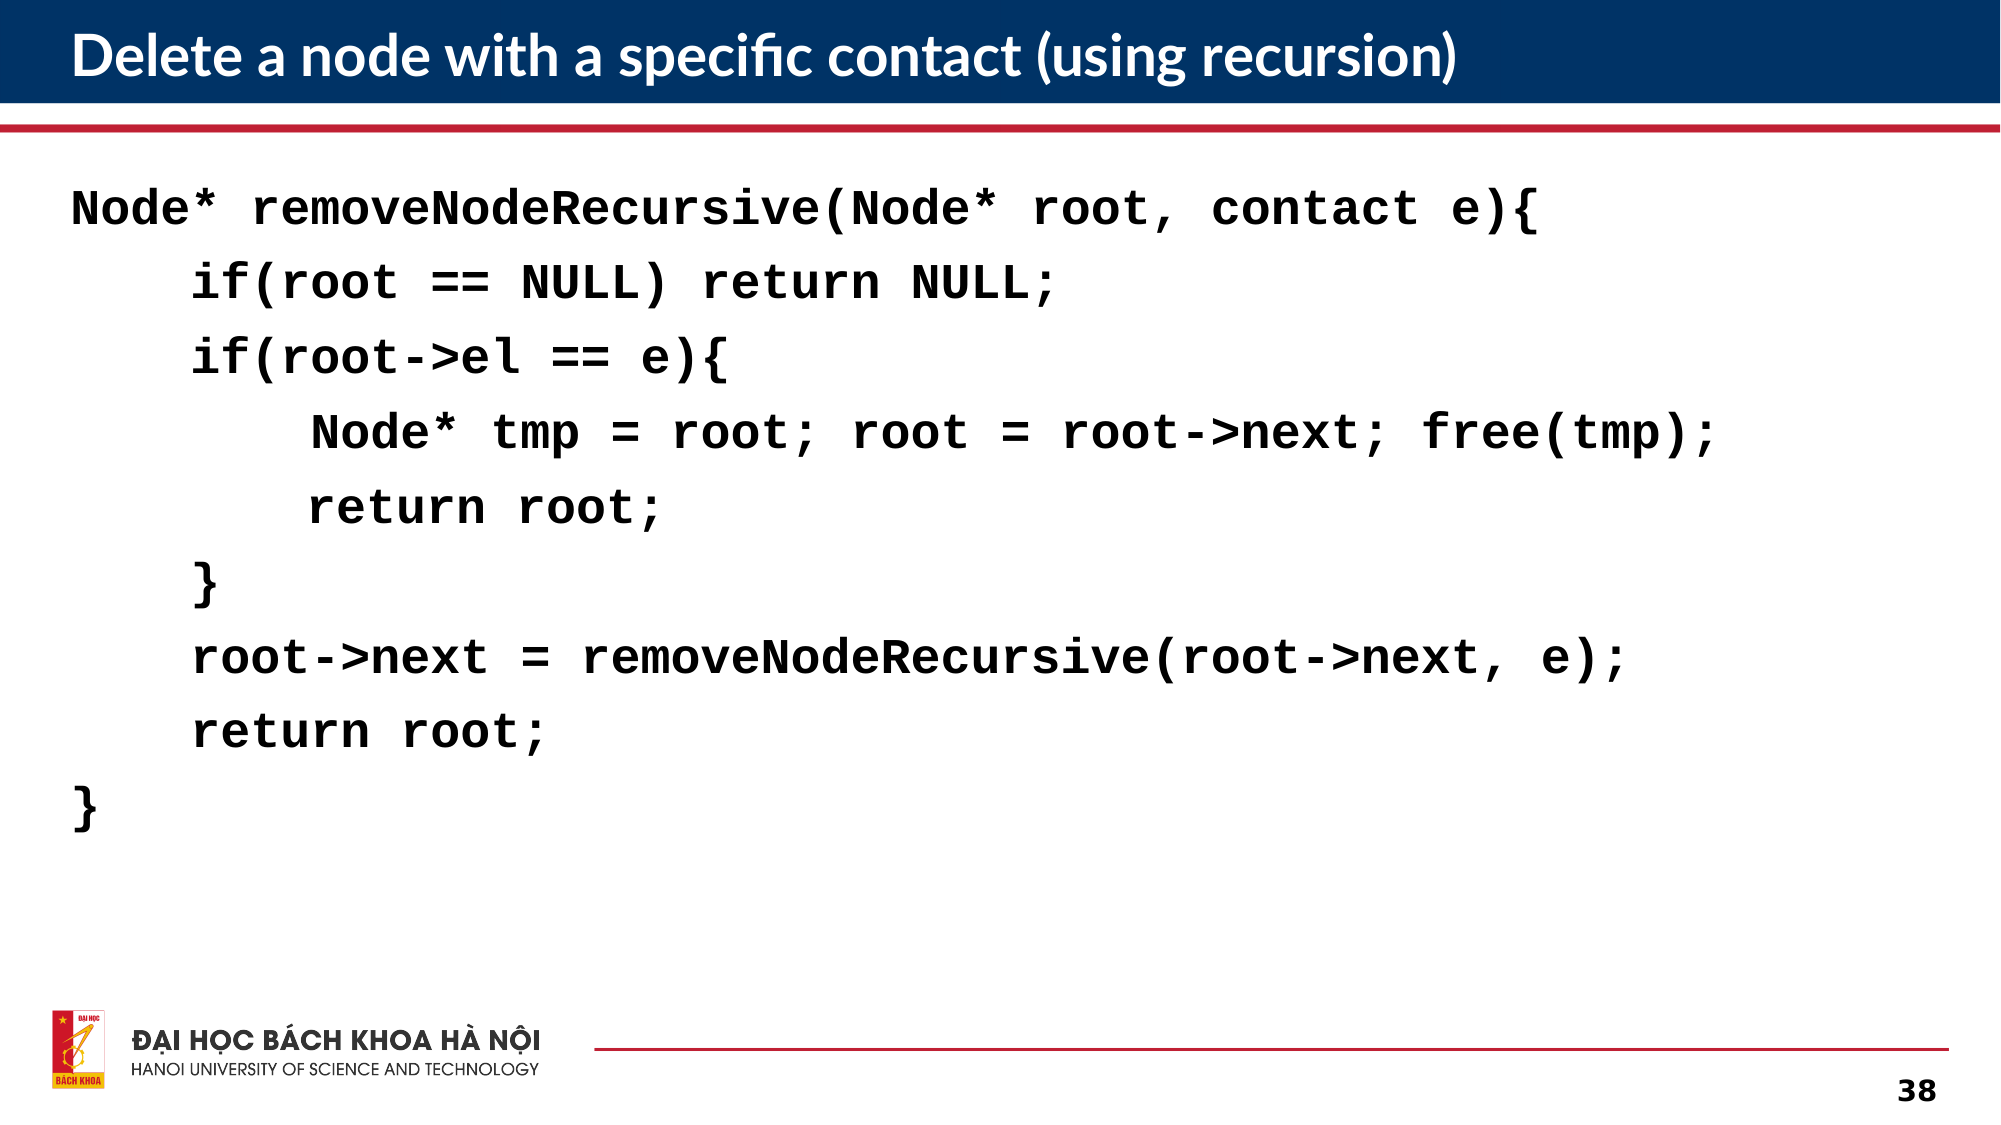

# Delete a node with a specific contact (using recursion)
Node* removeNodeRecursive(Node* root, contact e){
    if(root == NULL) return NULL;
    if(root->el == e){
        Node* tmp = root; root = root->next; free(tmp);
	return root;
    }
    root->next = removeNodeRecursive(root->next, e);
    return root;
}
38